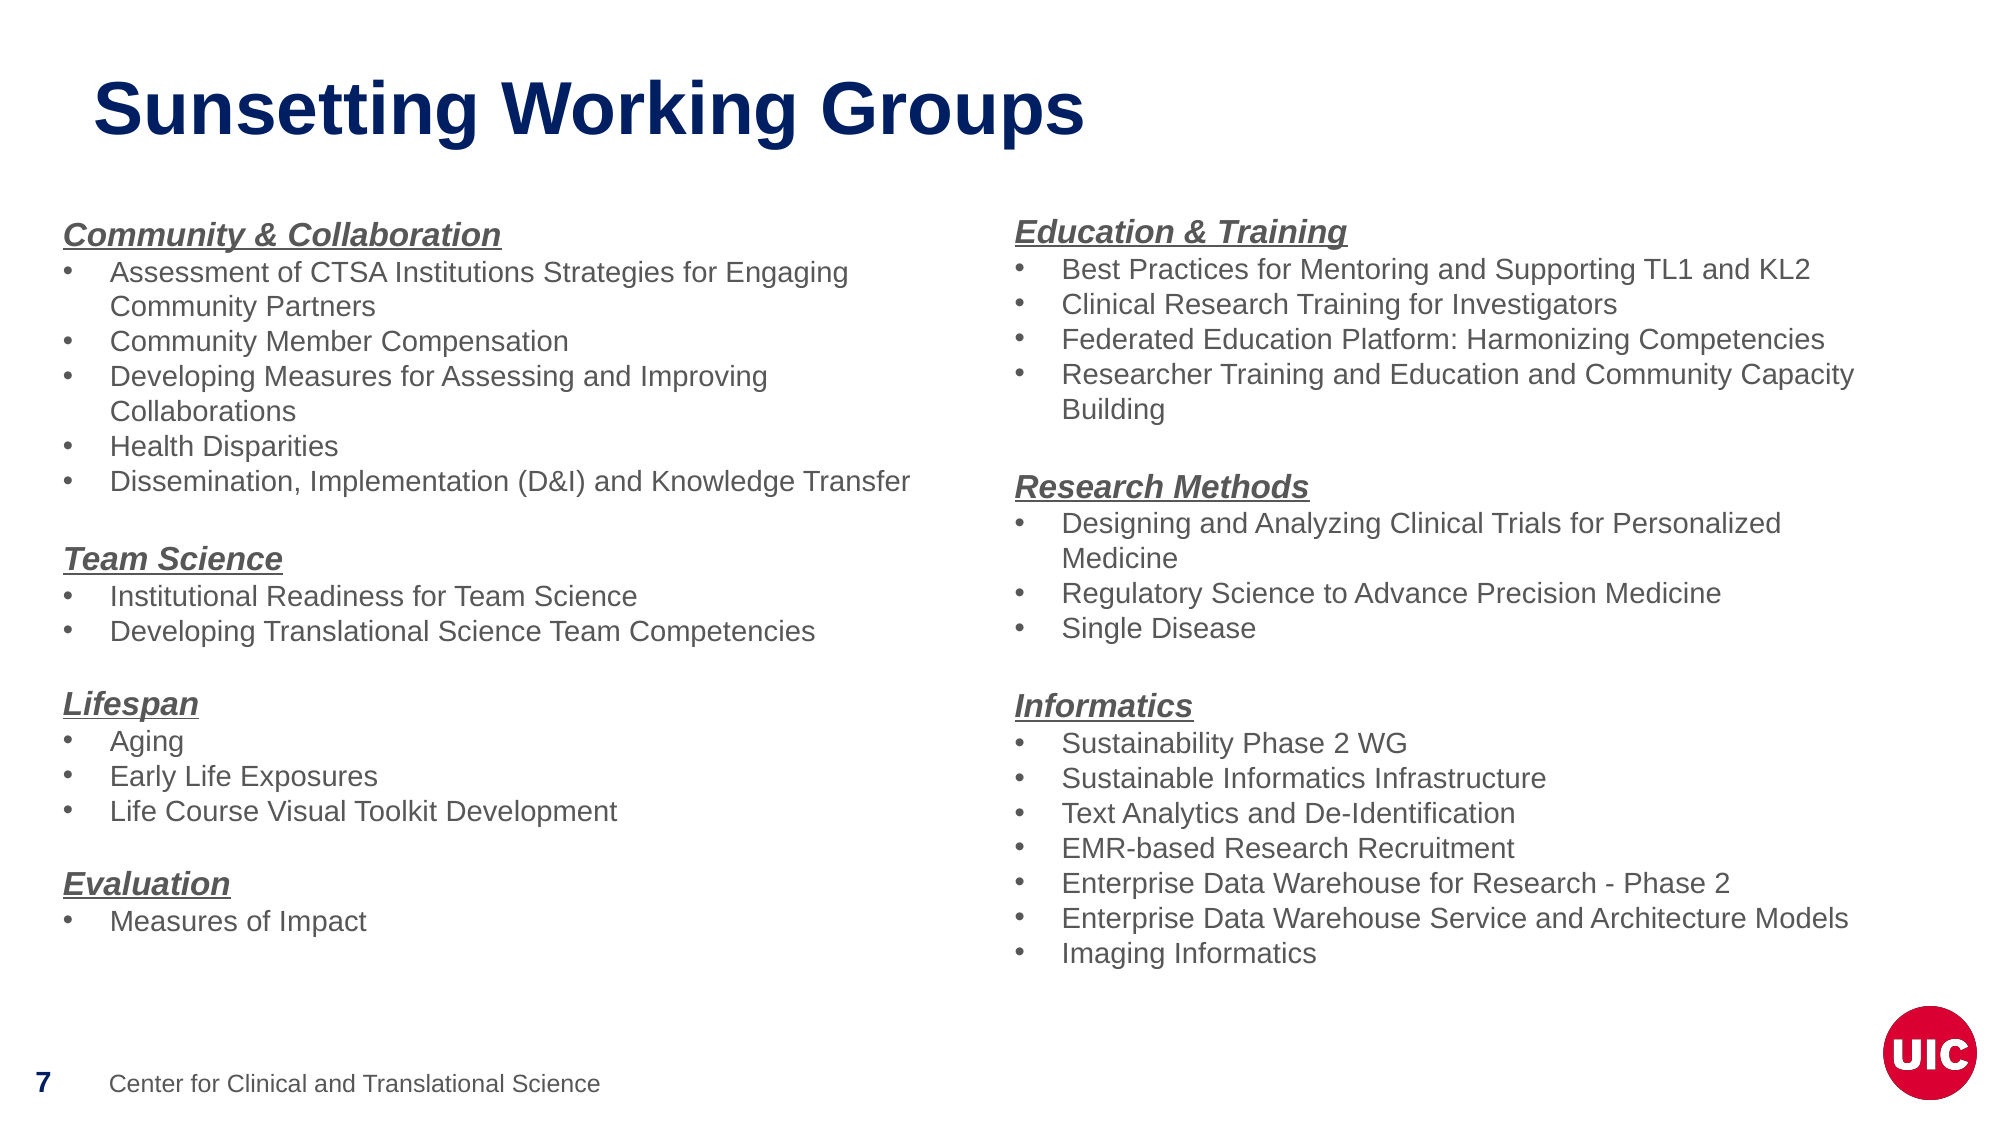

# Sunsetting Working Groups
Education & Training
Best Practices for Mentoring and Supporting TL1 and KL2
Clinical Research Training for Investigators
Federated Education Platform: Harmonizing Competencies
Researcher Training and Education and Community Capacity Building

Research Methods
Designing and Analyzing Clinical Trials for Personalized Medicine
Regulatory Science to Advance Precision Medicine
Single Disease

Informatics
Sustainability Phase 2 WG
Sustainable Informatics Infrastructure
Text Analytics and De-Identification
EMR-based Research Recruitment
Enterprise Data Warehouse for Research - Phase 2
Enterprise Data Warehouse Service and Architecture Models
Imaging Informatics
Community & Collaboration
Assessment of CTSA Institutions Strategies for Engaging Community Partners
Community Member Compensation
Developing Measures for Assessing and Improving Collaborations
Health Disparities
Dissemination, Implementation (D&I) and Knowledge Transfer

Team Science
Institutional Readiness for Team Science
Developing Translational Science Team Competencies

Lifespan
Aging
Early Life Exposures
Life Course Visual Toolkit Development

Evaluation
Measures of Impact
Center for Clinical and Translational Science